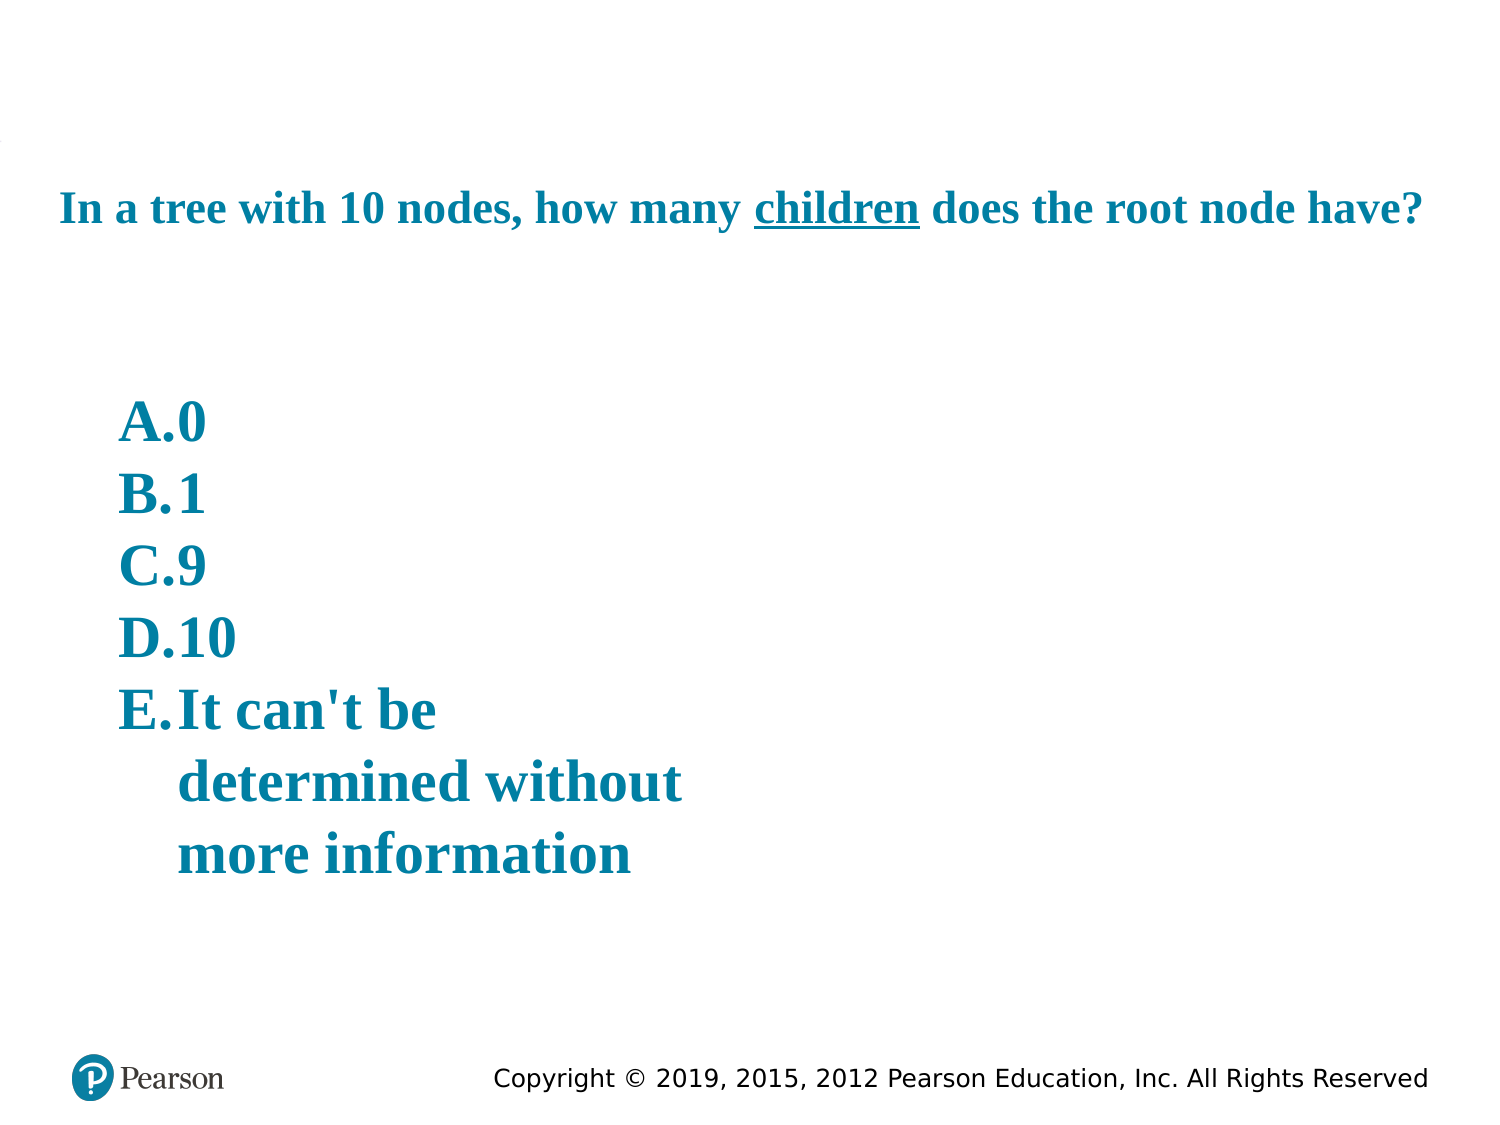

# In a tree with 10 nodes, how many children does the root node have?

0
1
9
10
It can't be determined without more information